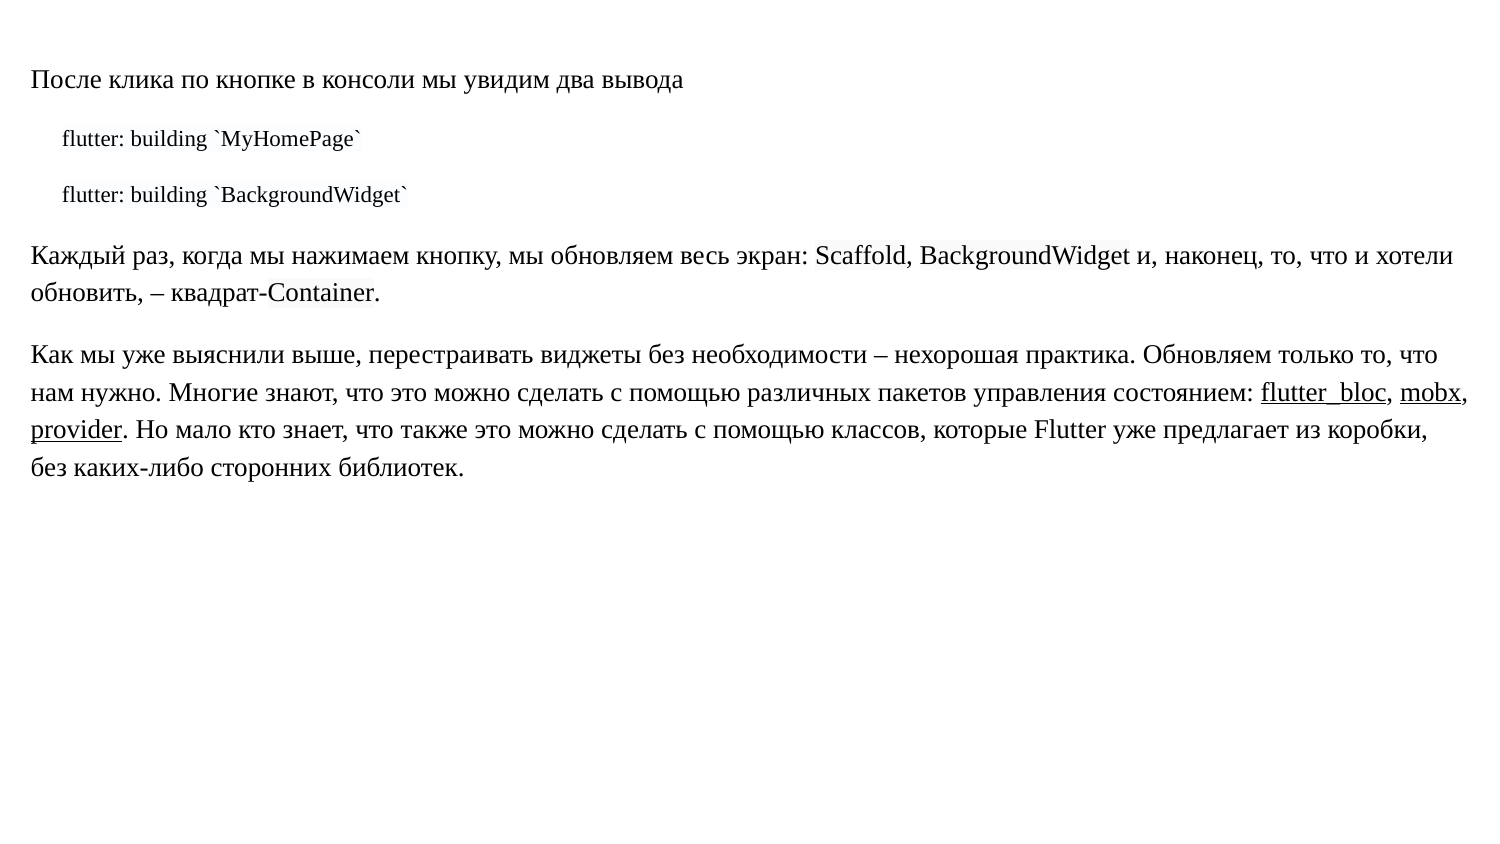

После клика по кнопке в консоли мы увидим два вывода
flutter: building `MyHomePage`
flutter: building `BackgroundWidget`
Каждый раз, когда мы нажимаем кнопку, мы обновляем весь экран: Scaffold, BackgroundWidget и, наконец, то, что и хотели обновить, – квадрат-Container.
Как мы уже выяснили выше, перестраивать виджеты без необходимости – нехорошая практика. Обновляем только то, что нам нужно. Многие знают, что это можно сделать с помощью различных пакетов управления состоянием: flutter_bloc, mobx, provider. Но мало кто знает, что также это можно сделать с помощью классов, которые Flutter уже предлагает из коробки, без каких-либо сторонних библиотек.